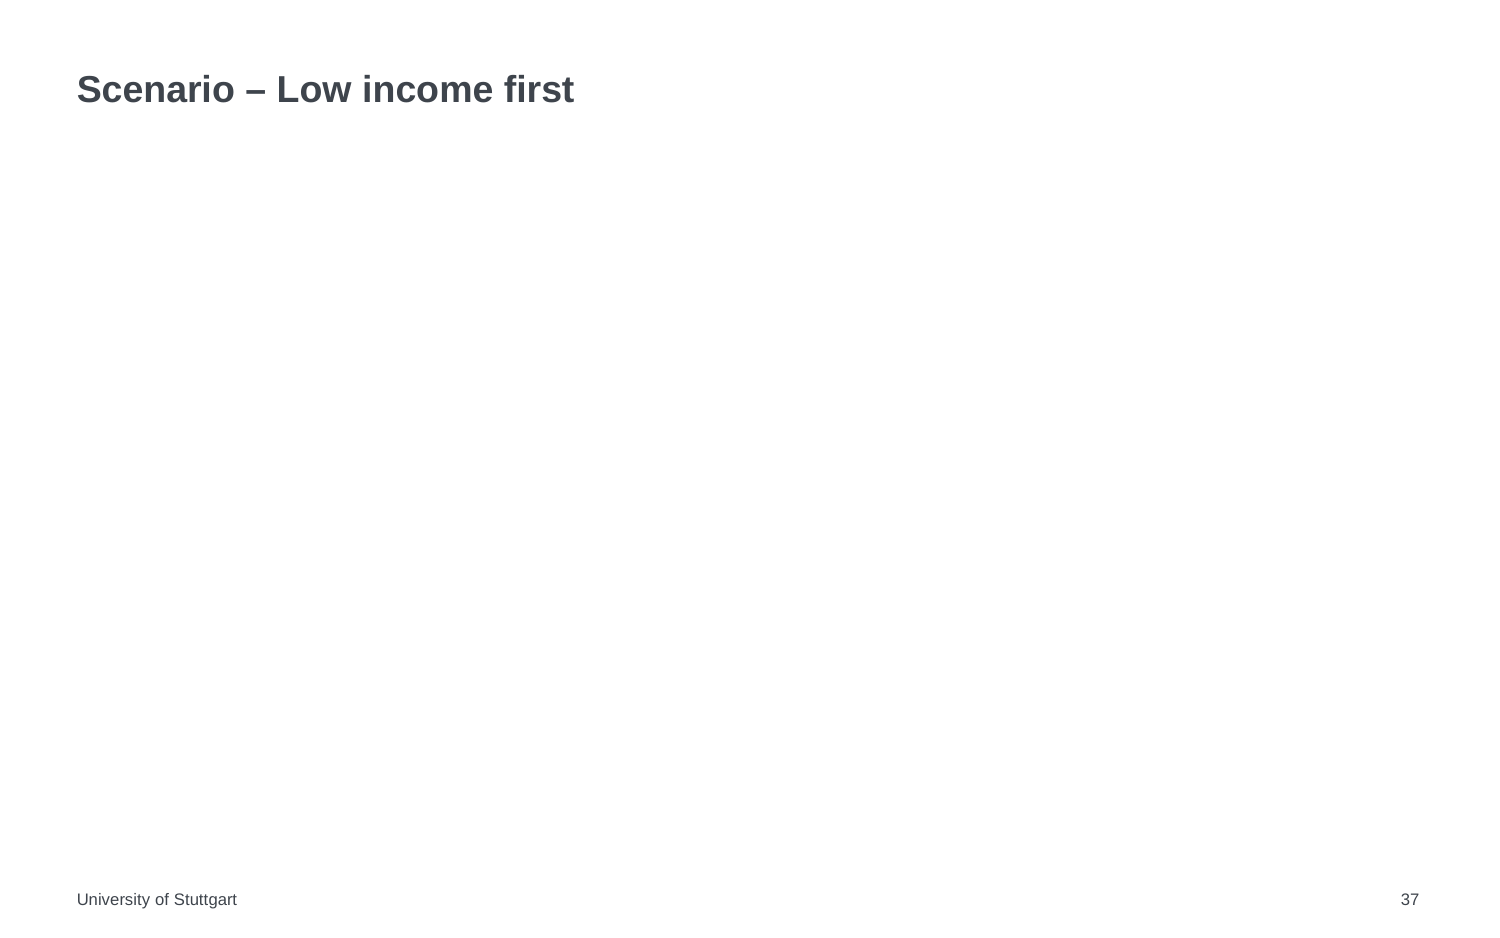

# Scenario – Low income first
University of Stuttgart
37